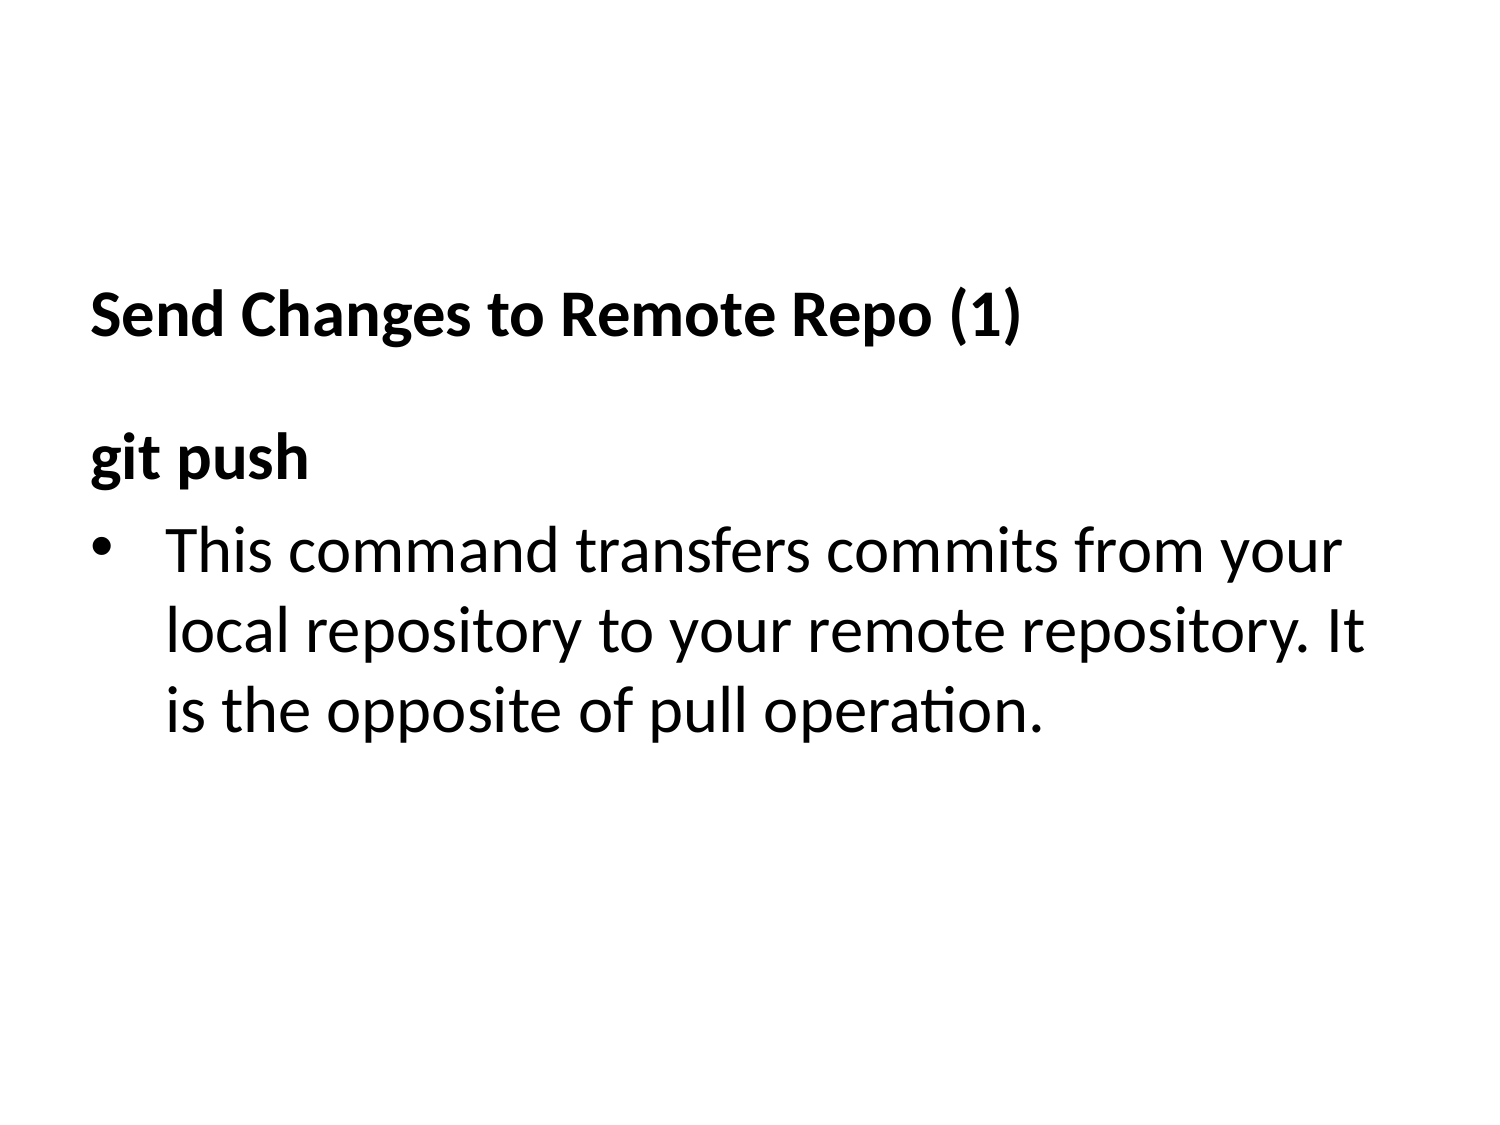

Send Changes to Remote Repo (1)
git push
This command transfers commits from your local repository to your remote repository. It is the opposite of pull operation.